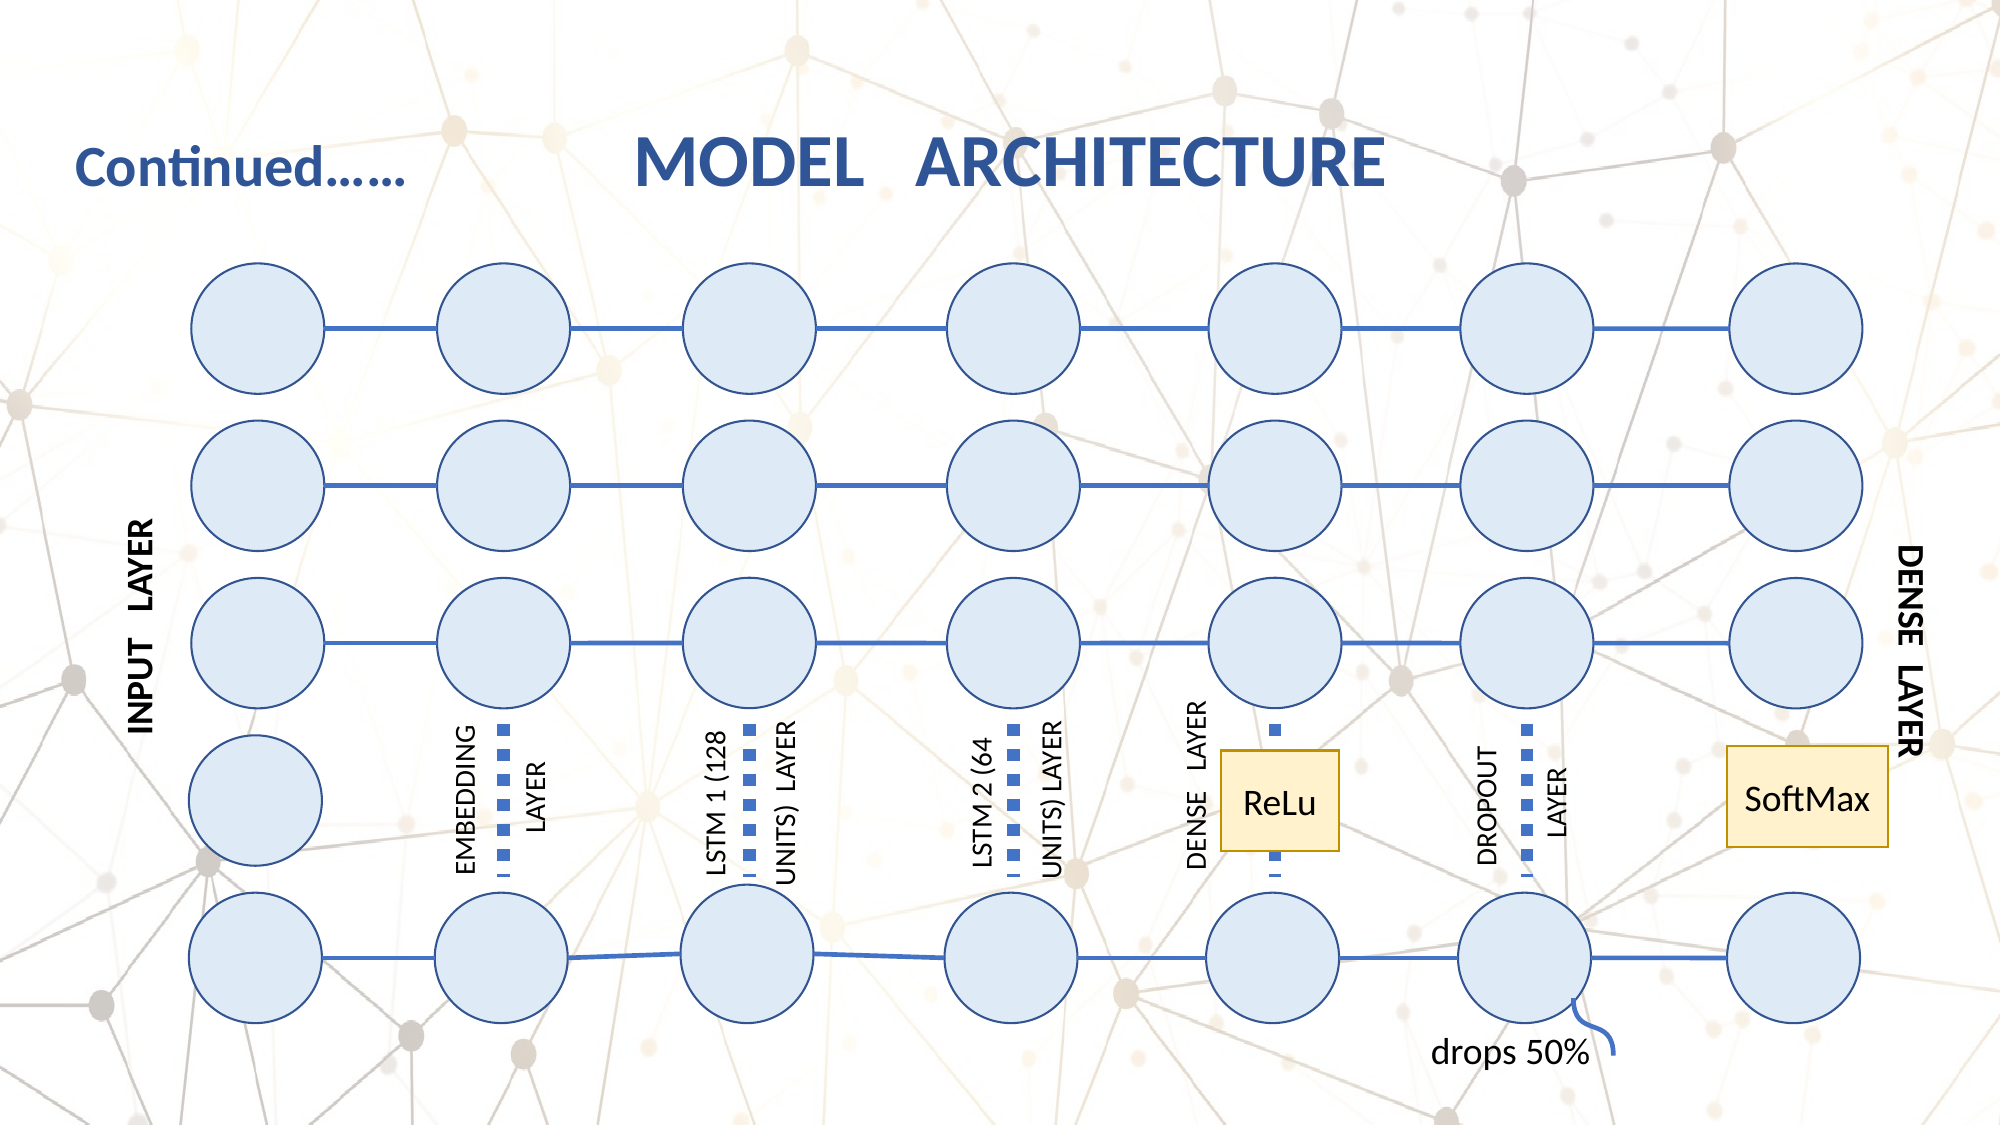

Continued……                 MODEL   ARCHITECTURE

INPUT   LAYER

DENSE  LAYER

EMBEDDING

 LAYER
LSTM 1 (128

UNITS)  LAYER
LSTM 2 (64

 UNITS) LAYER
DROPOUT

 LAYER
SoftMax
ReLu
DENSE   LAYER

drops 50%